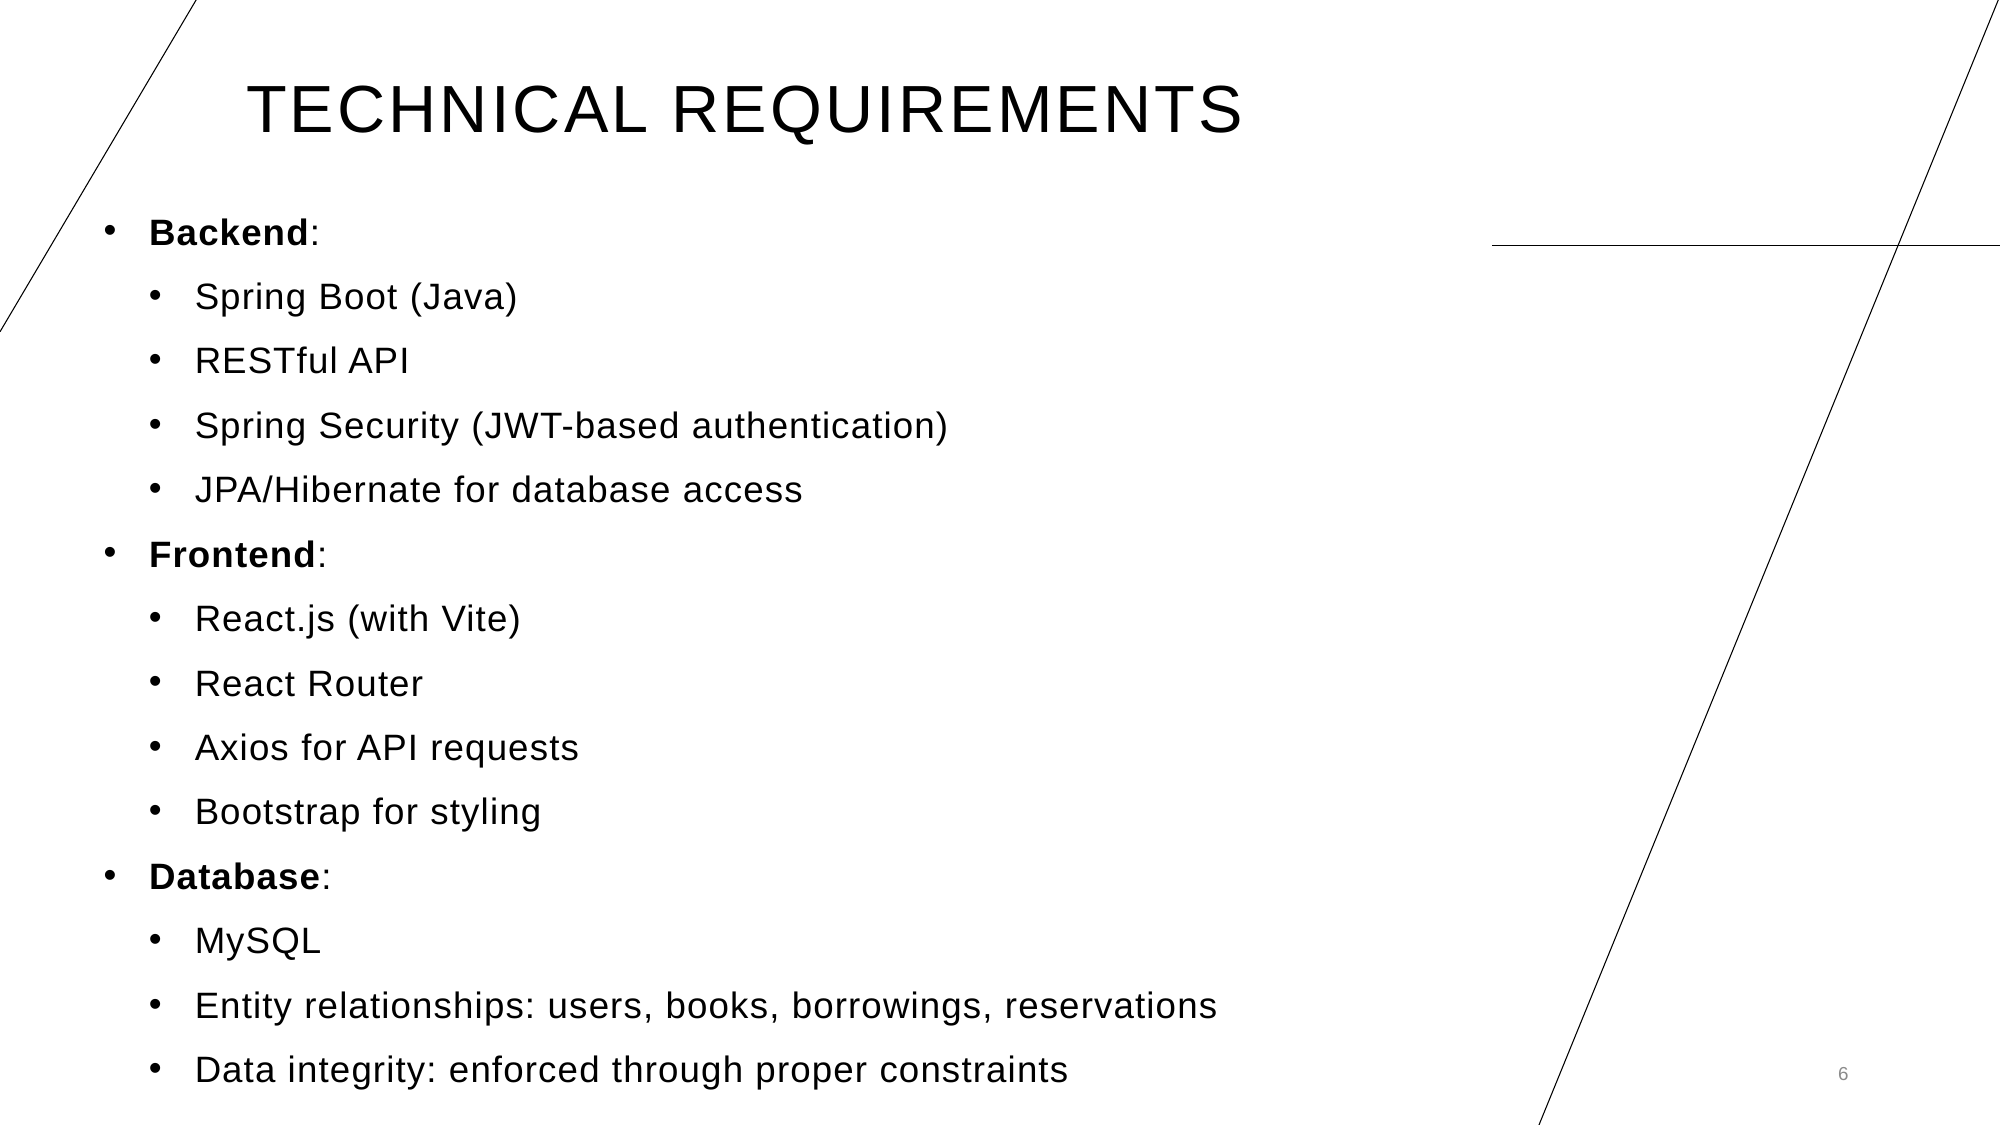

# Technical requirements
Backend:
Spring Boot (Java)
RESTful API
Spring Security (JWT-based authentication)
JPA/Hibernate for database access
Frontend:
React.js (with Vite)
React Router
Axios for API requests
Bootstrap for styling
Database:
MySQL
Entity relationships: users, books, borrowings, reservations
Data integrity: enforced through proper constraints
6